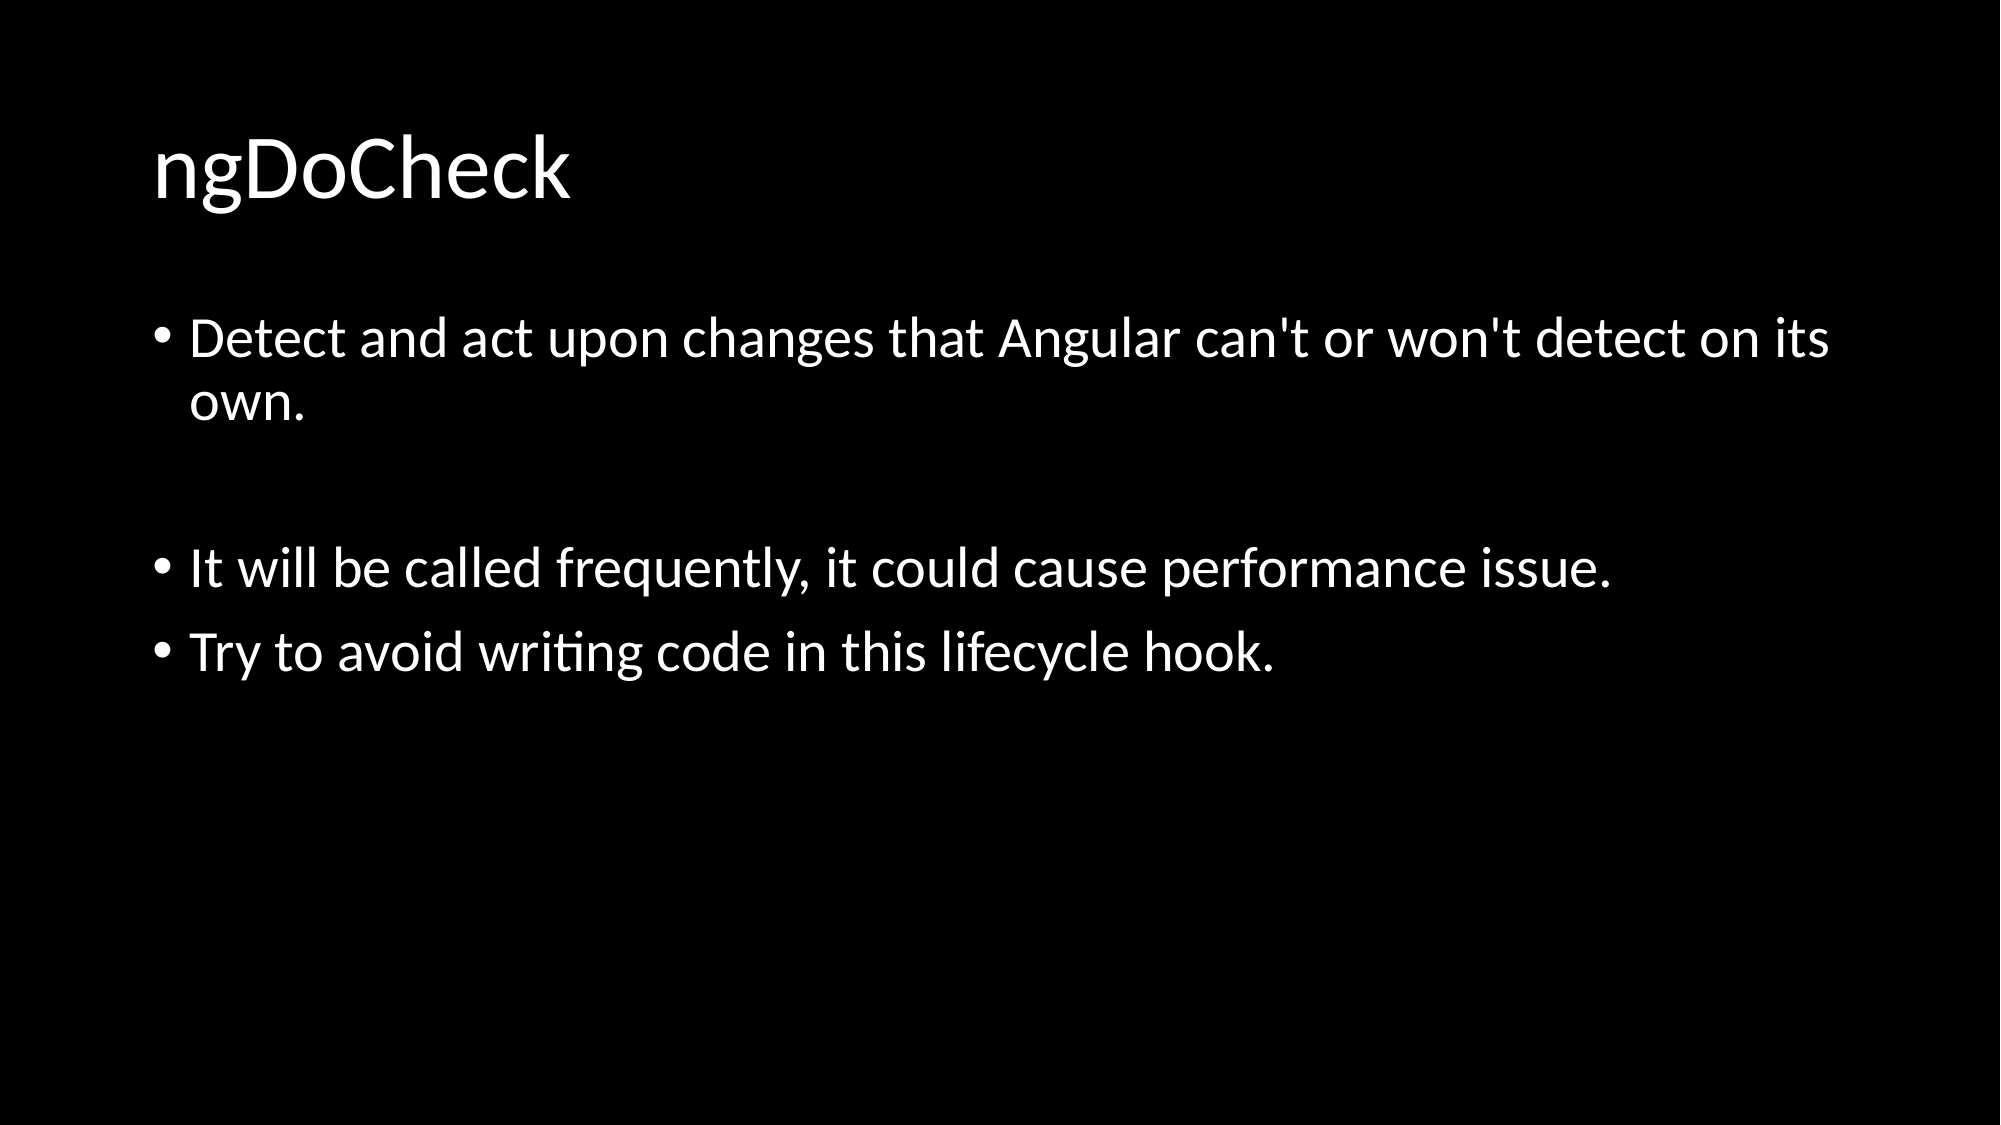

# ngDoCheck
Detect and act upon changes that Angular can't or won't detect on its own.

It will be called frequently, it could cause performance issue.
Try to avoid writing code in this lifecycle hook.